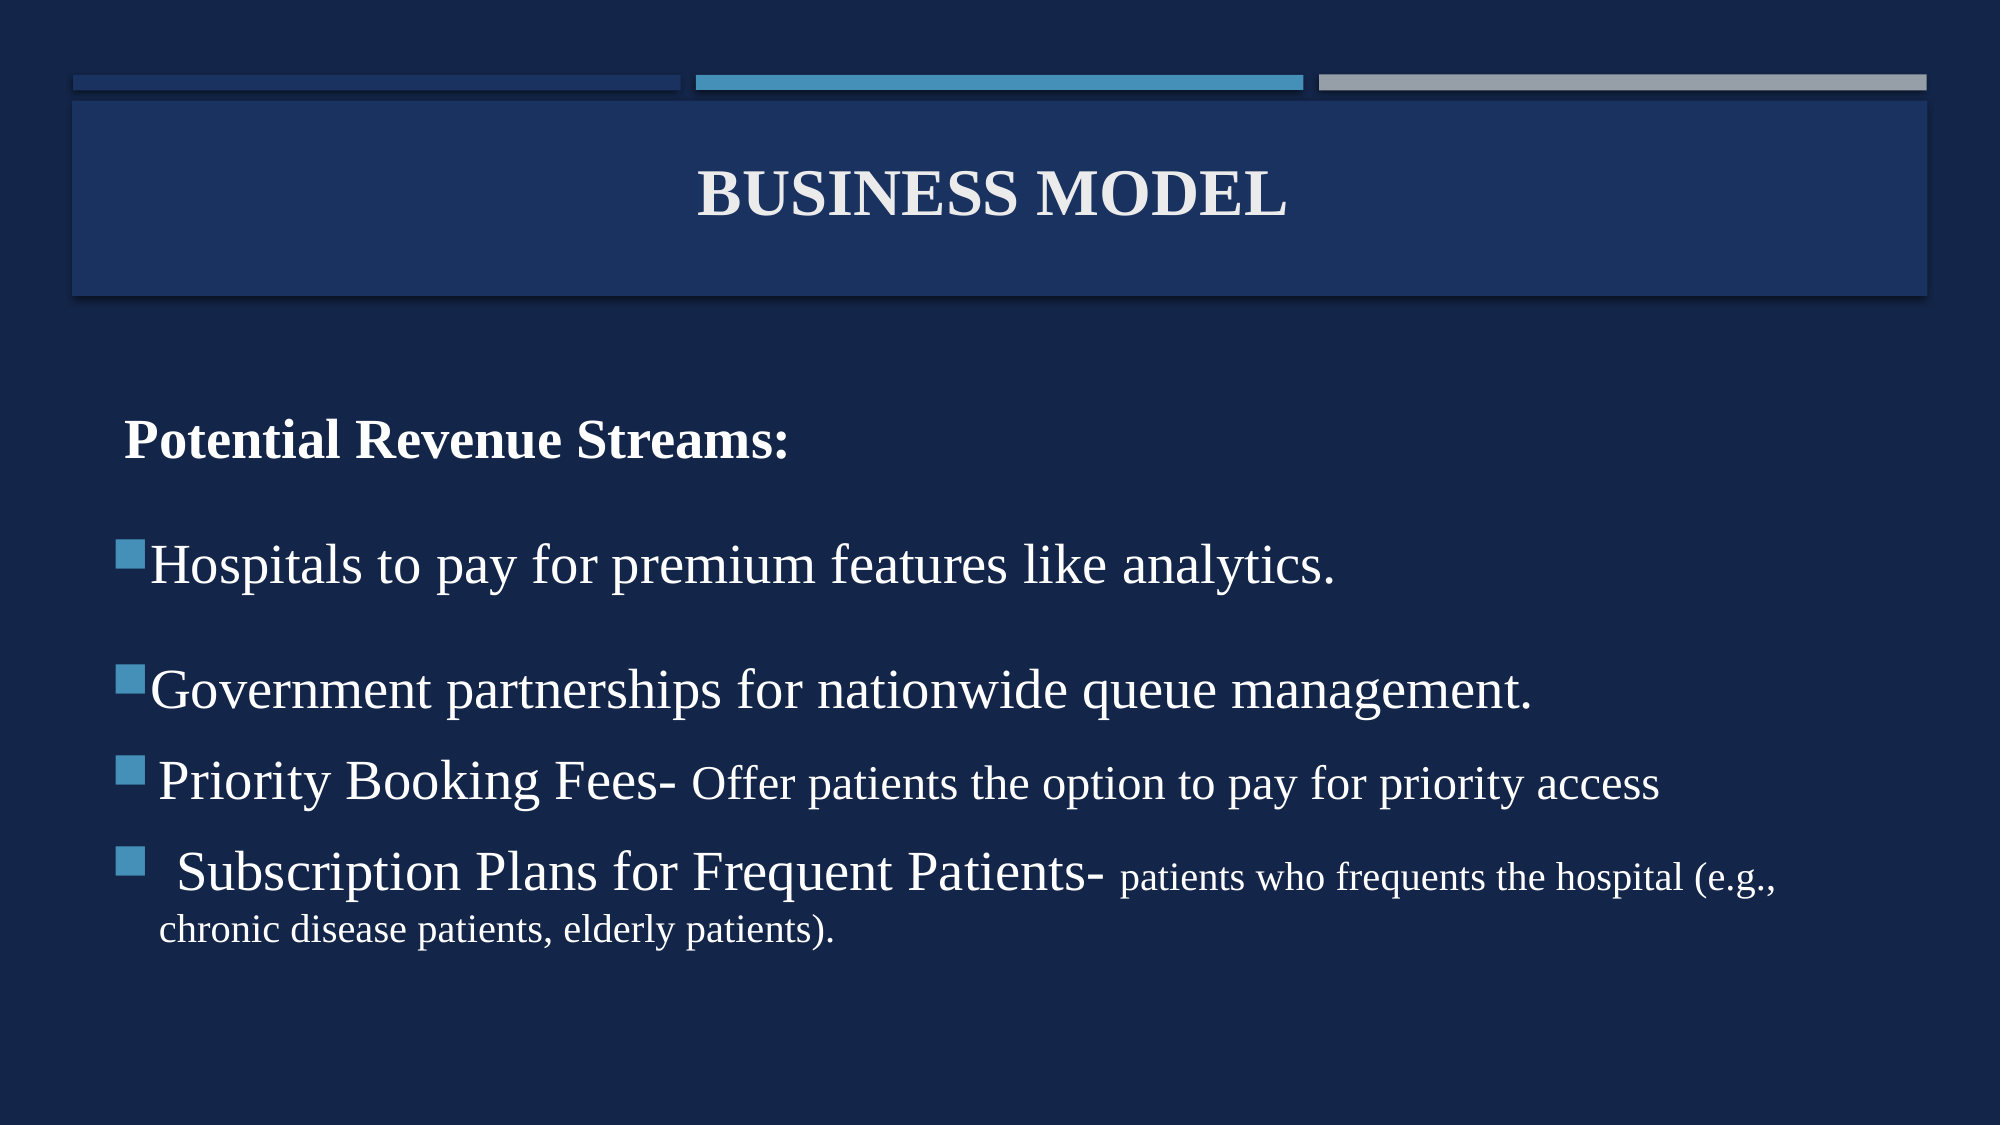

# Business Model
 Potential Revenue Streams:
Hospitals to pay for premium features like analytics.
Government partnerships for nationwide queue management.
Priority Booking Fees- Offer patients the option to pay for priority access
 Subscription Plans for Frequent Patients- patients who frequents the hospital (e.g., chronic disease patients, elderly patients).